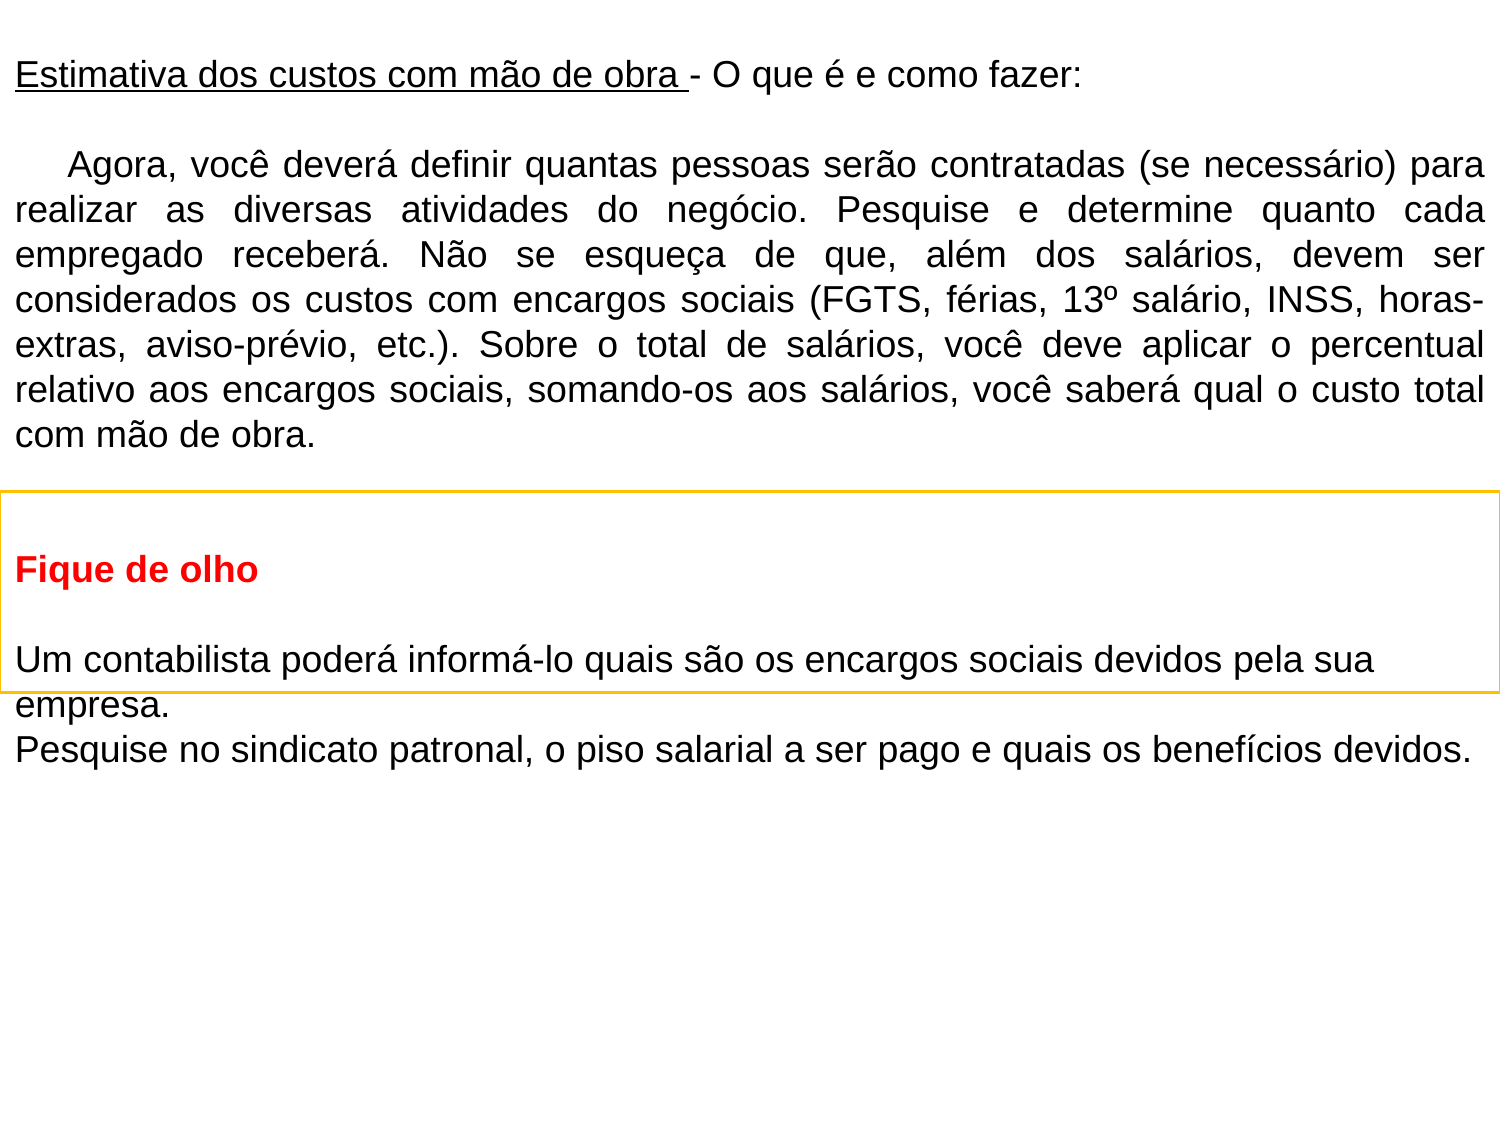

Estimativa dos custos com mão de obra - O que é e como fazer:

    Agora, você deverá definir quantas pessoas serão contratadas (se necessário) para realizar as diversas atividades do negócio. Pesquise e determine quanto cada empregado receberá. Não se esqueça de que, além dos salários, devem ser considerados os custos com encargos sociais (FGTS, férias, 13º salário, INSS, horas-extras, aviso-prévio, etc.). Sobre o total de salários, você deve aplicar o percentual relativo aos encargos sociais, somando-os aos salários, você saberá qual o custo total com mão de obra.

Fique de olho

Um contabilista poderá informá-lo quais são os encargos sociais devidos pela sua empresa.
Pesquise no sindicato patronal, o piso salarial a ser pago e quais os benefícios devidos.